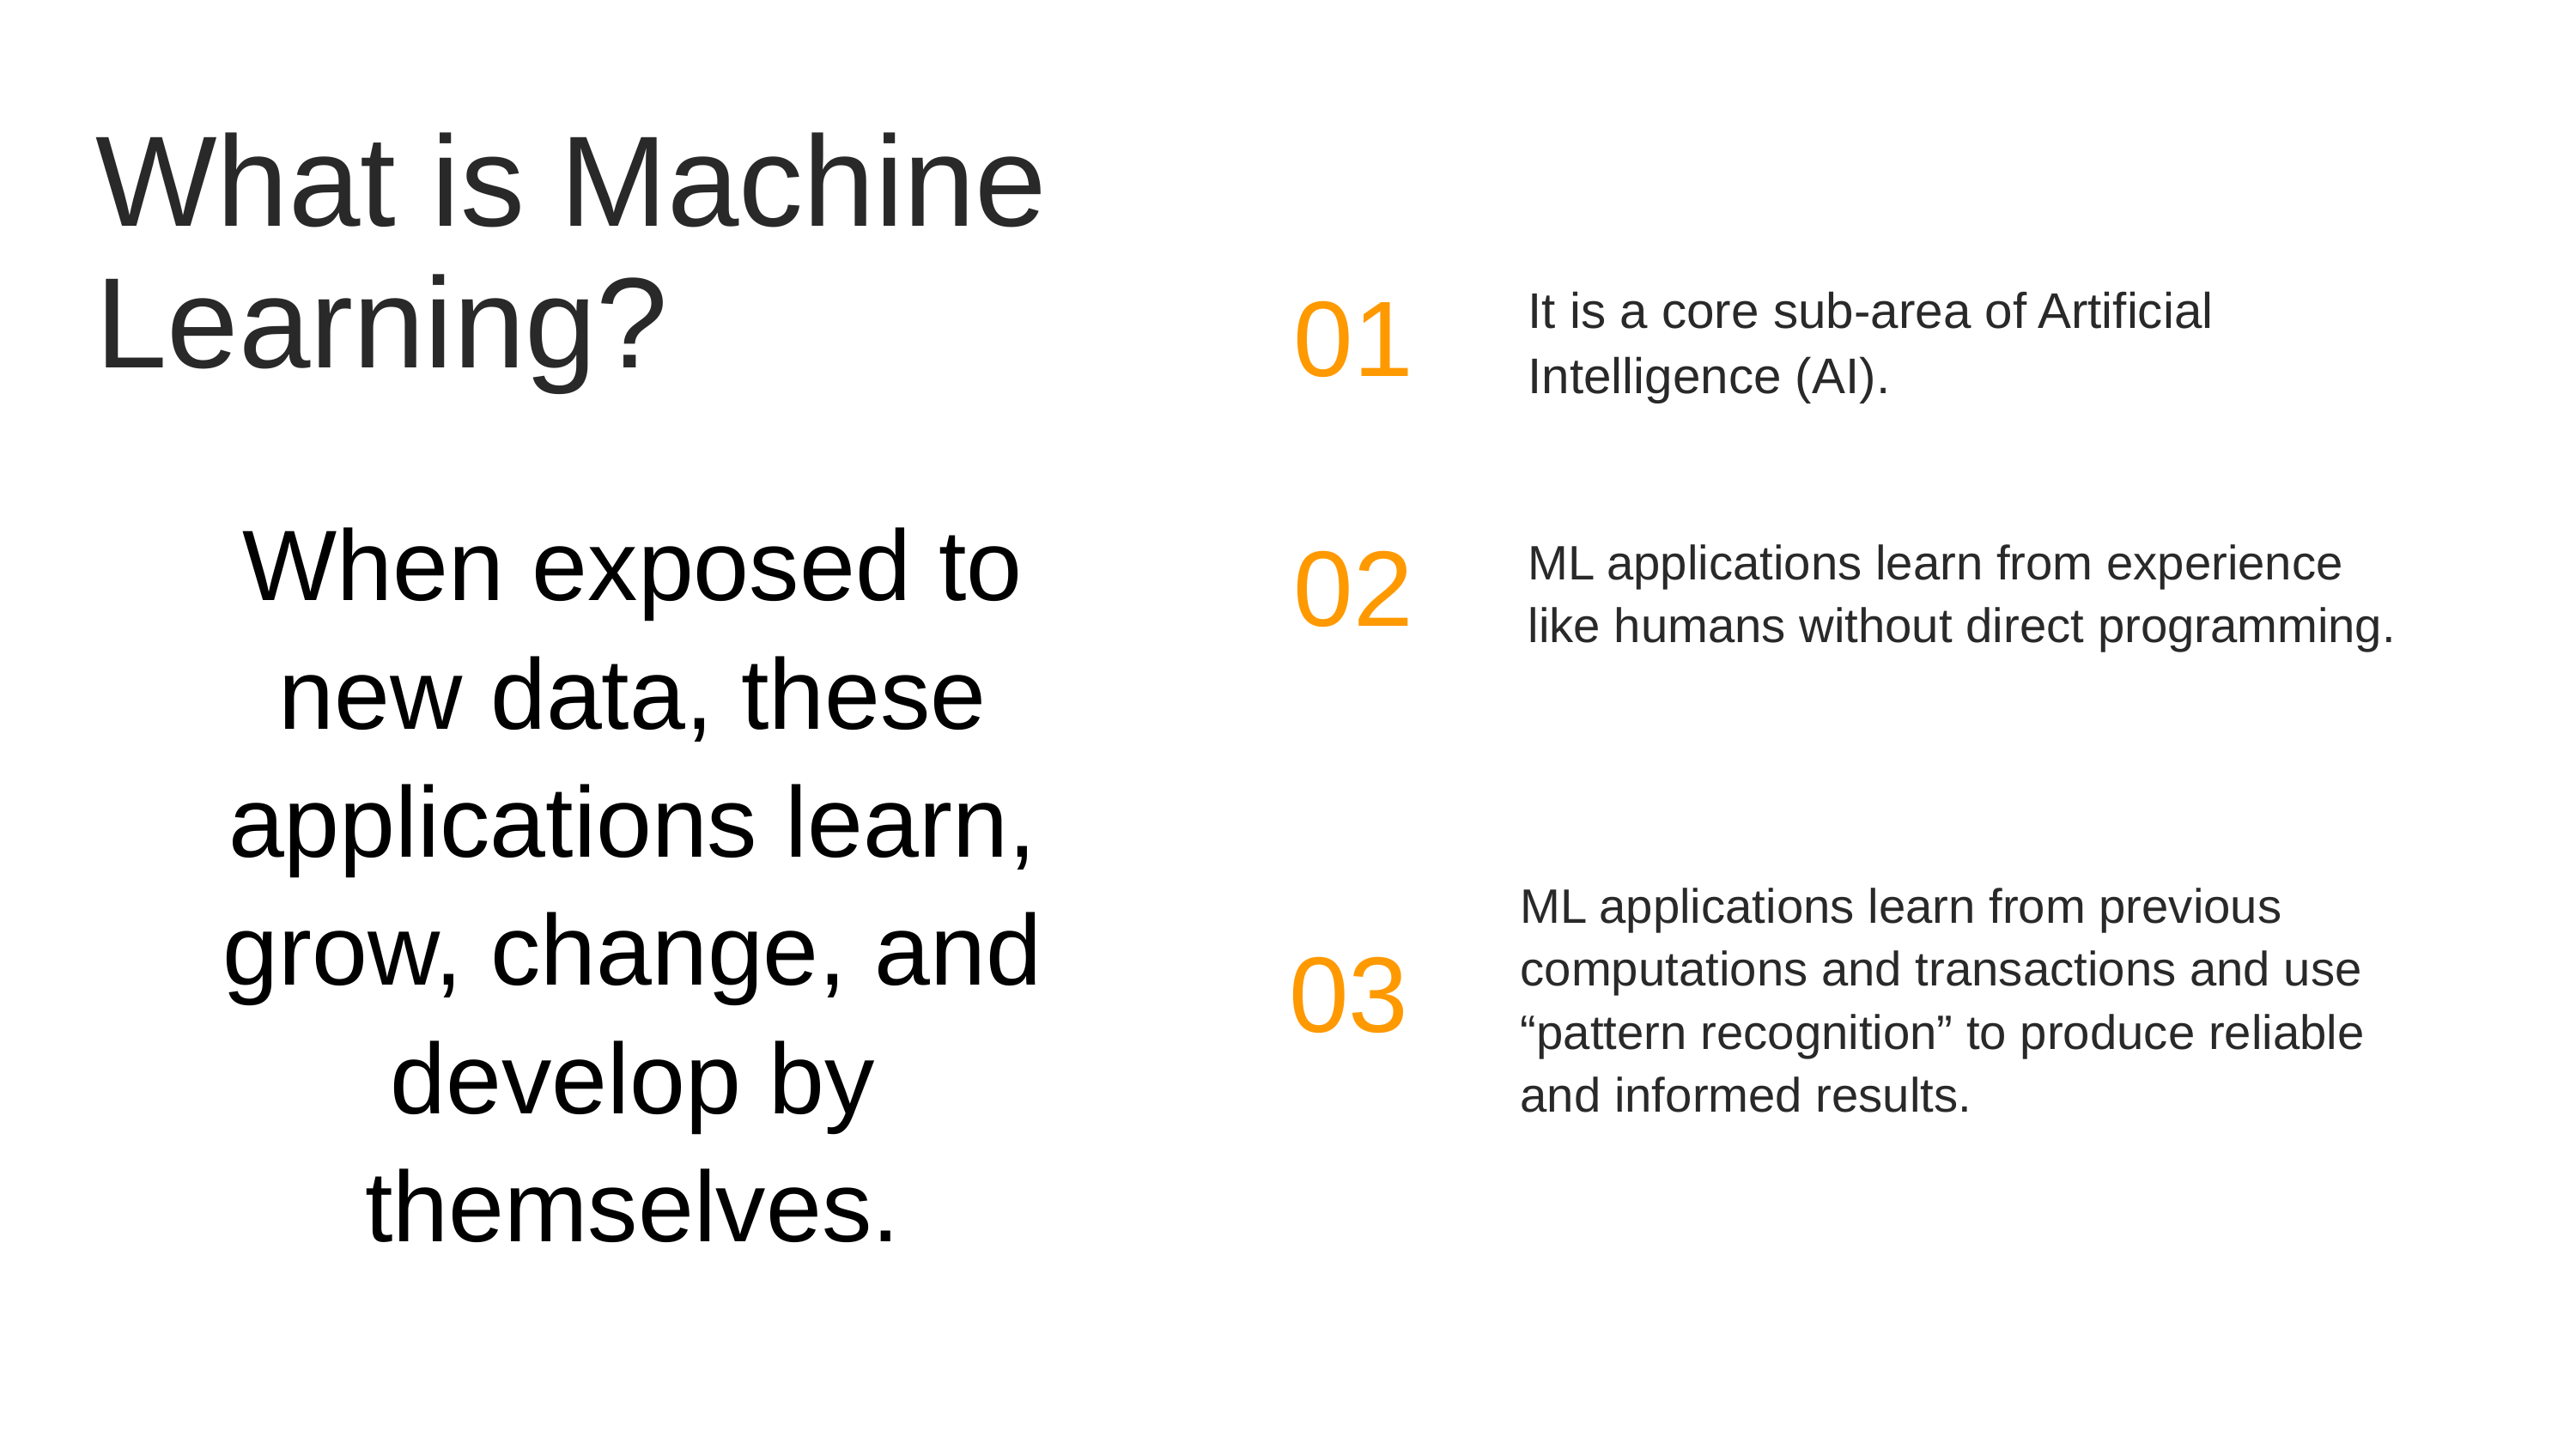

What is Machine Learning?
It is a core sub-area of Artificial Intelligence (AI).
01
When exposed to new data, these applications learn, grow, change, and develop by themselves.

ML applications learn from experience  like humans without direct programming.
02
ML applications learn from previous computations and transactions and use “pattern recognition” to produce reliable and informed results.
03